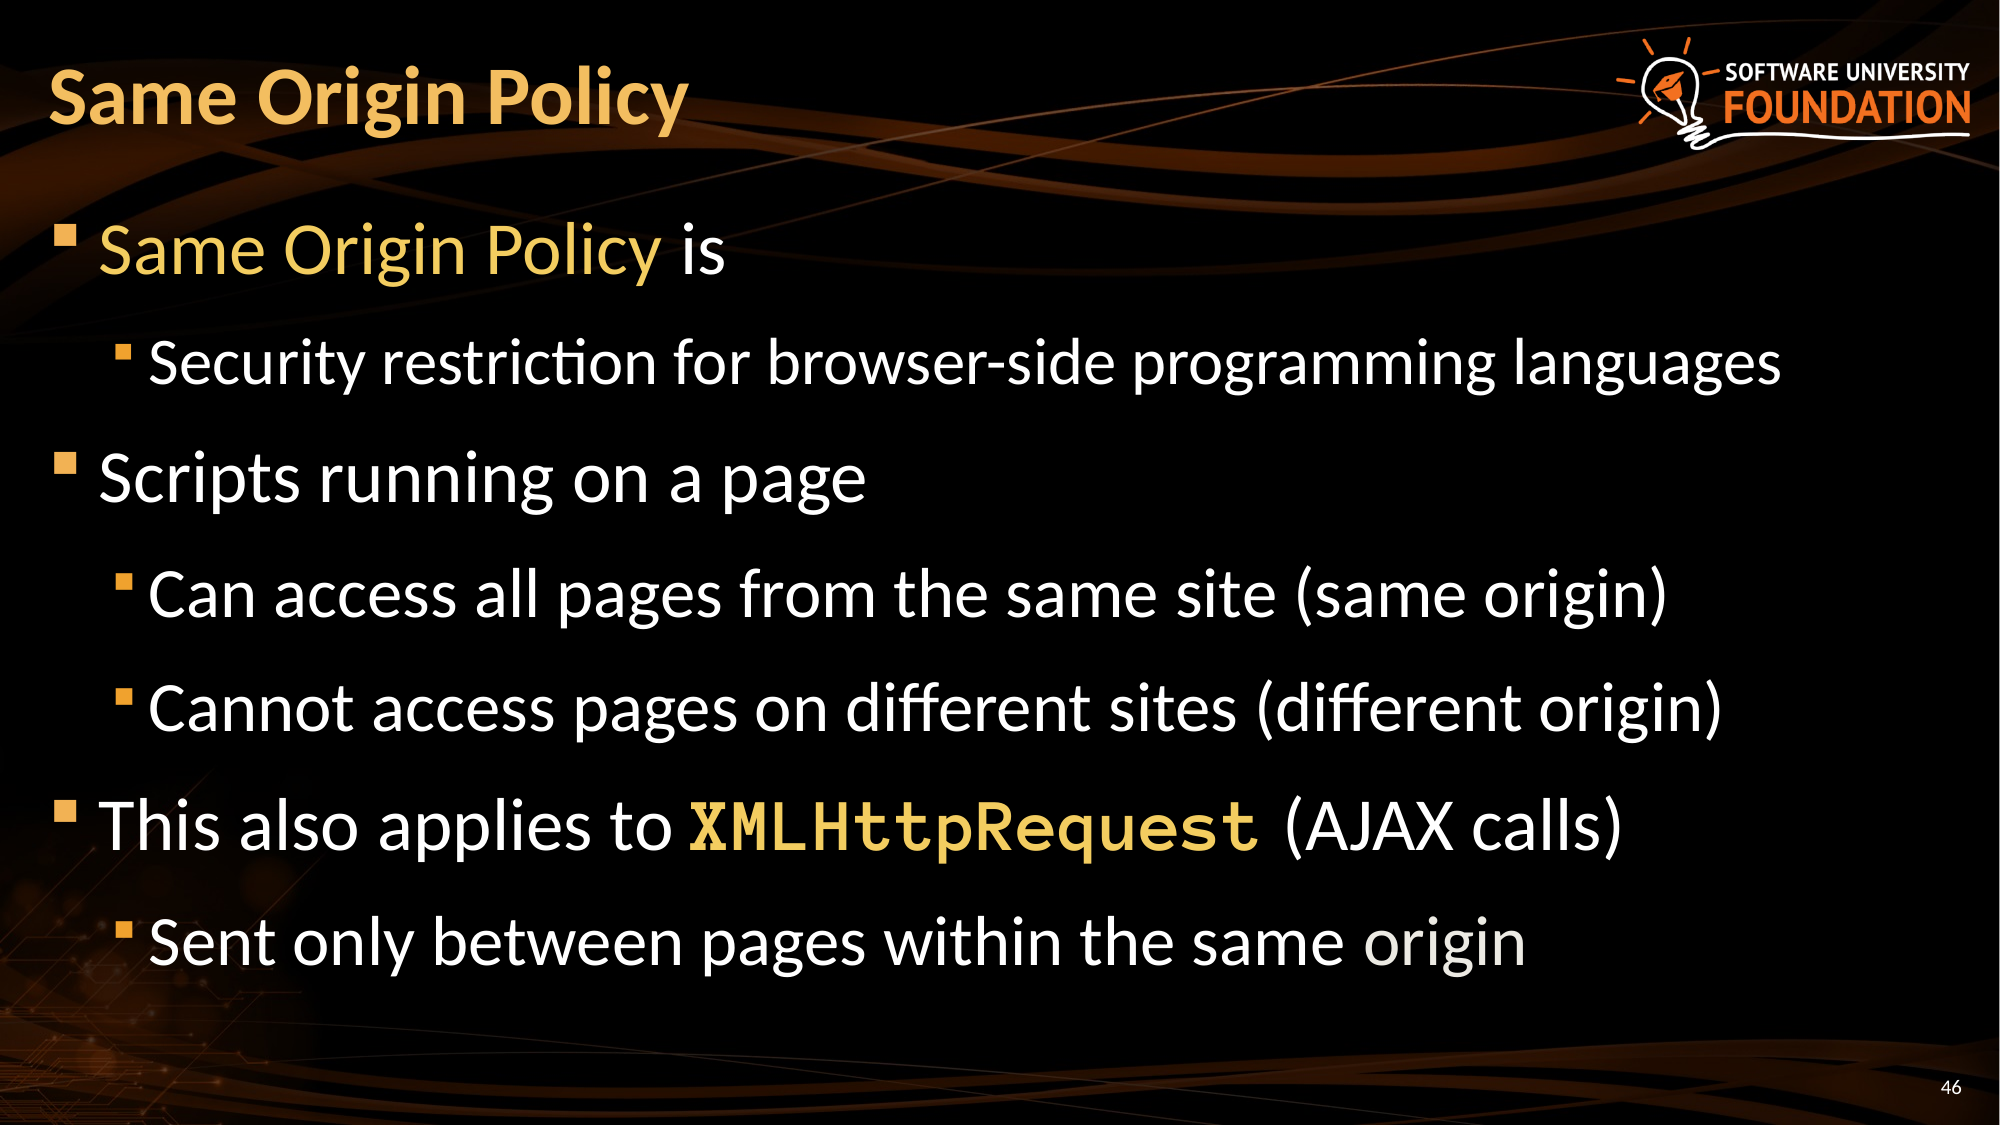

# Same Origin Policy
Same Origin Policy is
Security restriction for browser-side programming languages
Scripts running on a page
Can access all pages from the same site (same origin)
Cannot access pages on different sites (different origin)
This also applies to XMLHttpRequest (AJAX calls)
Sent only between pages within the same origin
46